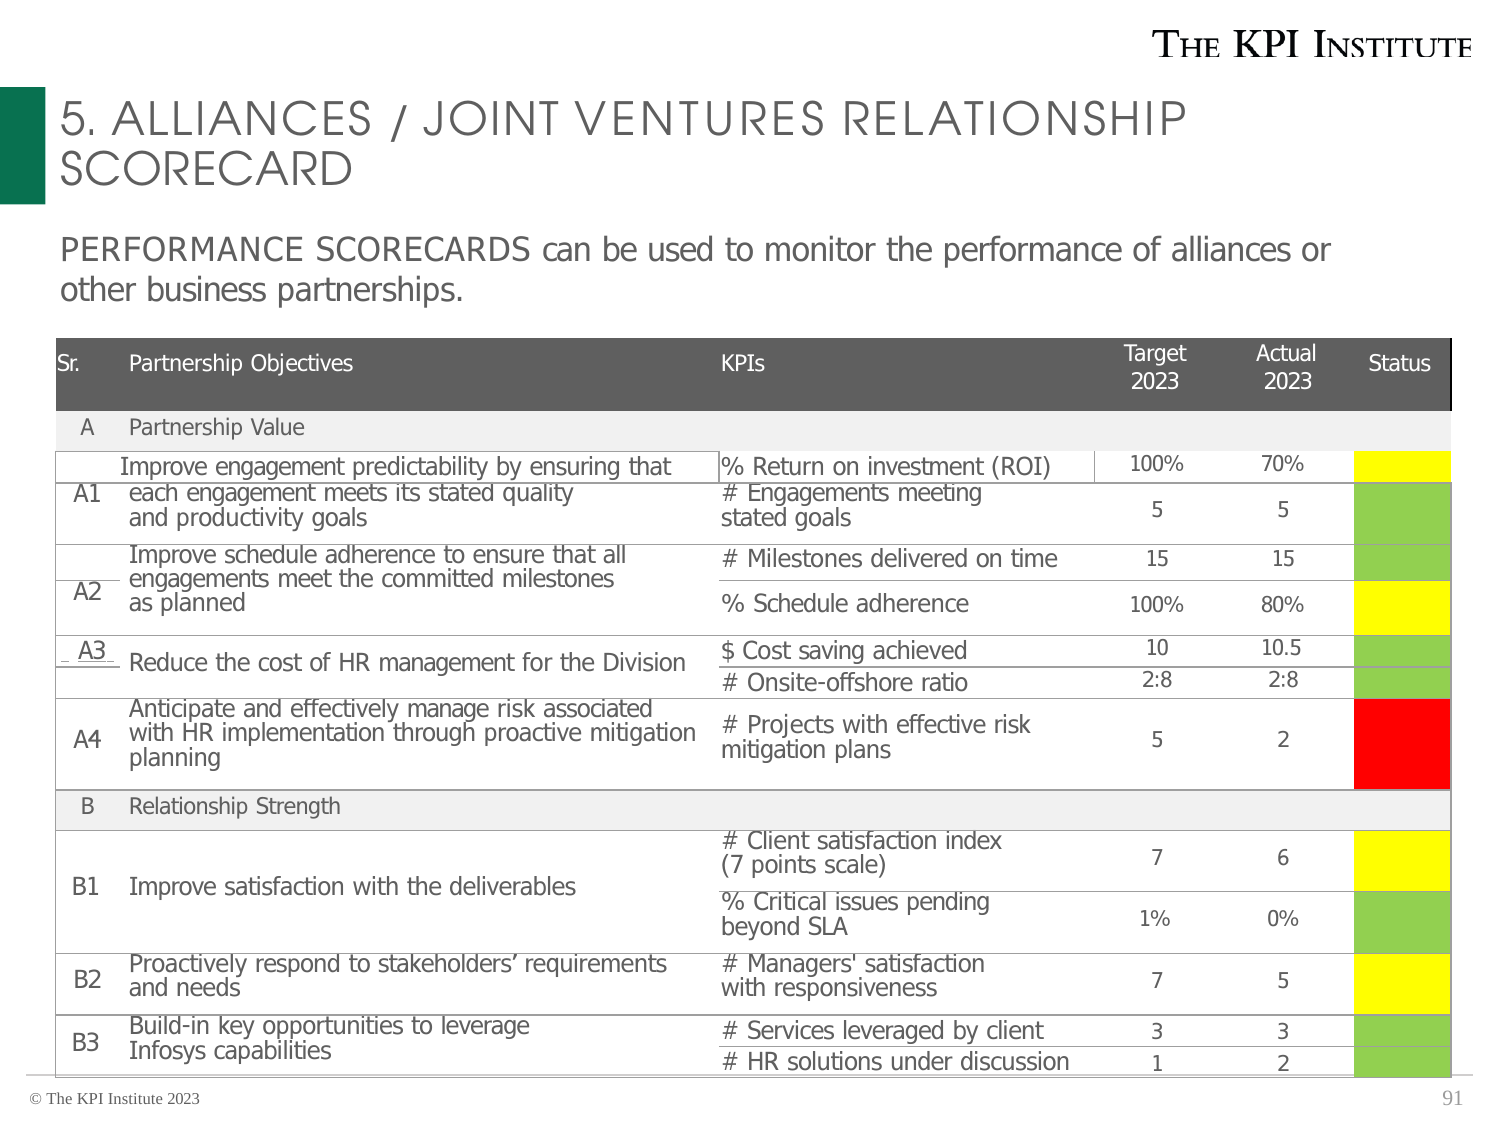

# 5. ALLIANCES / JOINT VENTURES RELATIONSHIP SCORECARD
PERFORMANCE SCORECARDS can be used to monitor the performance of alliances or other business partnerships.
| Sr. | Partnership Objectives | KPIs | Target | Actual | Status |
| --- | --- | --- | --- | --- | --- |
|  |  |  | 2023 | 2023 |  |
| A | Partnership Value |  |  |  |  |
| Improve engagement predictability by ensuring that |  | % Return on investment (ROI) | 100% | 70% |  |
| A1 | each engagement meets its stated quality and productivity goals | # Engagements meeting stated goals | 5 | 5 |  |
|  | Improve schedule adherence to ensure that all engagements meet the committed milestones as planned | # Milestones delivered on time | 15 | 15 |  |
| A2 |  | % Schedule adherence | 100% | 80% |  |
| A3 | Reduce the cost of HR management for the Division | $ Cost saving achieved | 10 | 10.5 |  |
|  |  | # Onsite-offshore ratio | 2:8 | 2:8 |  |
| A4 | Anticipate and effectively manage risk associated with HR implementation through proactive mitigation planning | # Projects with effective risk mitigation plans | 5 | 2 |  |
| B | Relationship Strength |  |  |  |  |
| B1 | Improve satisfaction with the deliverables | # Client satisfaction index (7 points scale) | 7 | 6 |  |
|  |  | % Critical issues pending beyond SLA | 1% | 0% |  |
| B2 | Proactively respond to stakeholders’ requirements and needs | # Managers' satisfaction with responsiveness | 7 | 5 |  |
| B3 | Build-in key opportunities to leverage Infosys capabilities | # Services leveraged by client | 3 | 3 |  |
|  |  | # HR solutions under discussion | 1 | 2 |  |
91
© The KPI Institute 2023